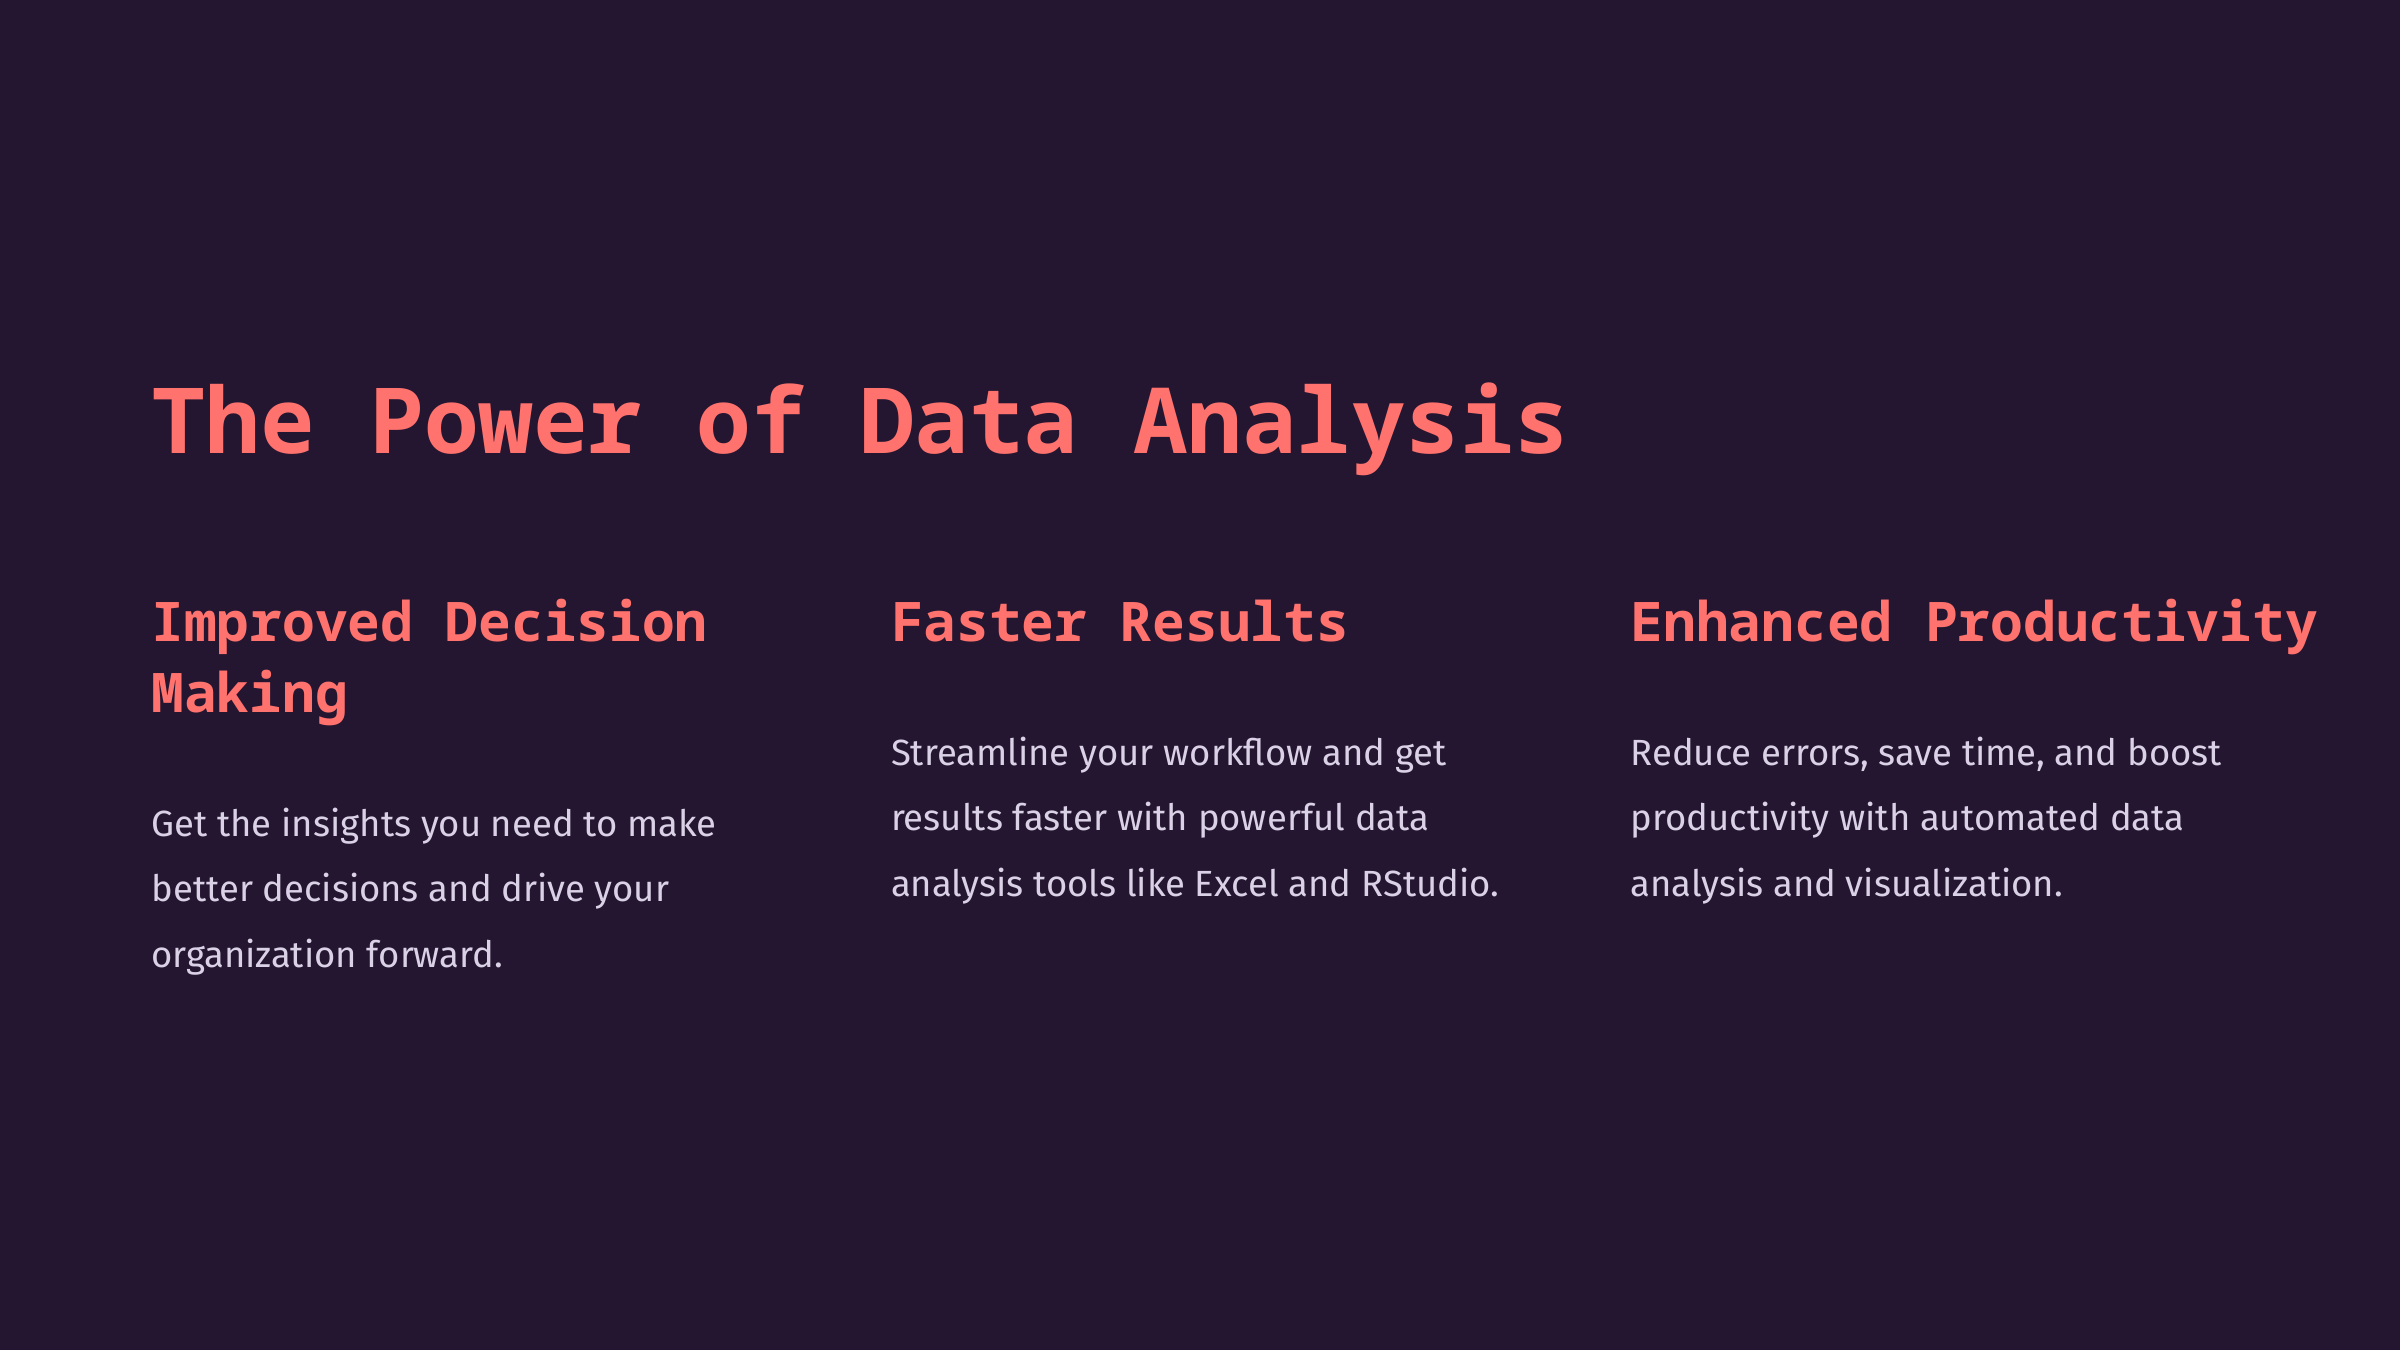

The Power of Data Analysis
Improved Decision Making
Faster Results
Enhanced Productivity
Streamline your workflow and get results faster with powerful data analysis tools like Excel and RStudio.
Reduce errors, save time, and boost productivity with automated data analysis and visualization.
Get the insights you need to make better decisions and drive your organization forward.